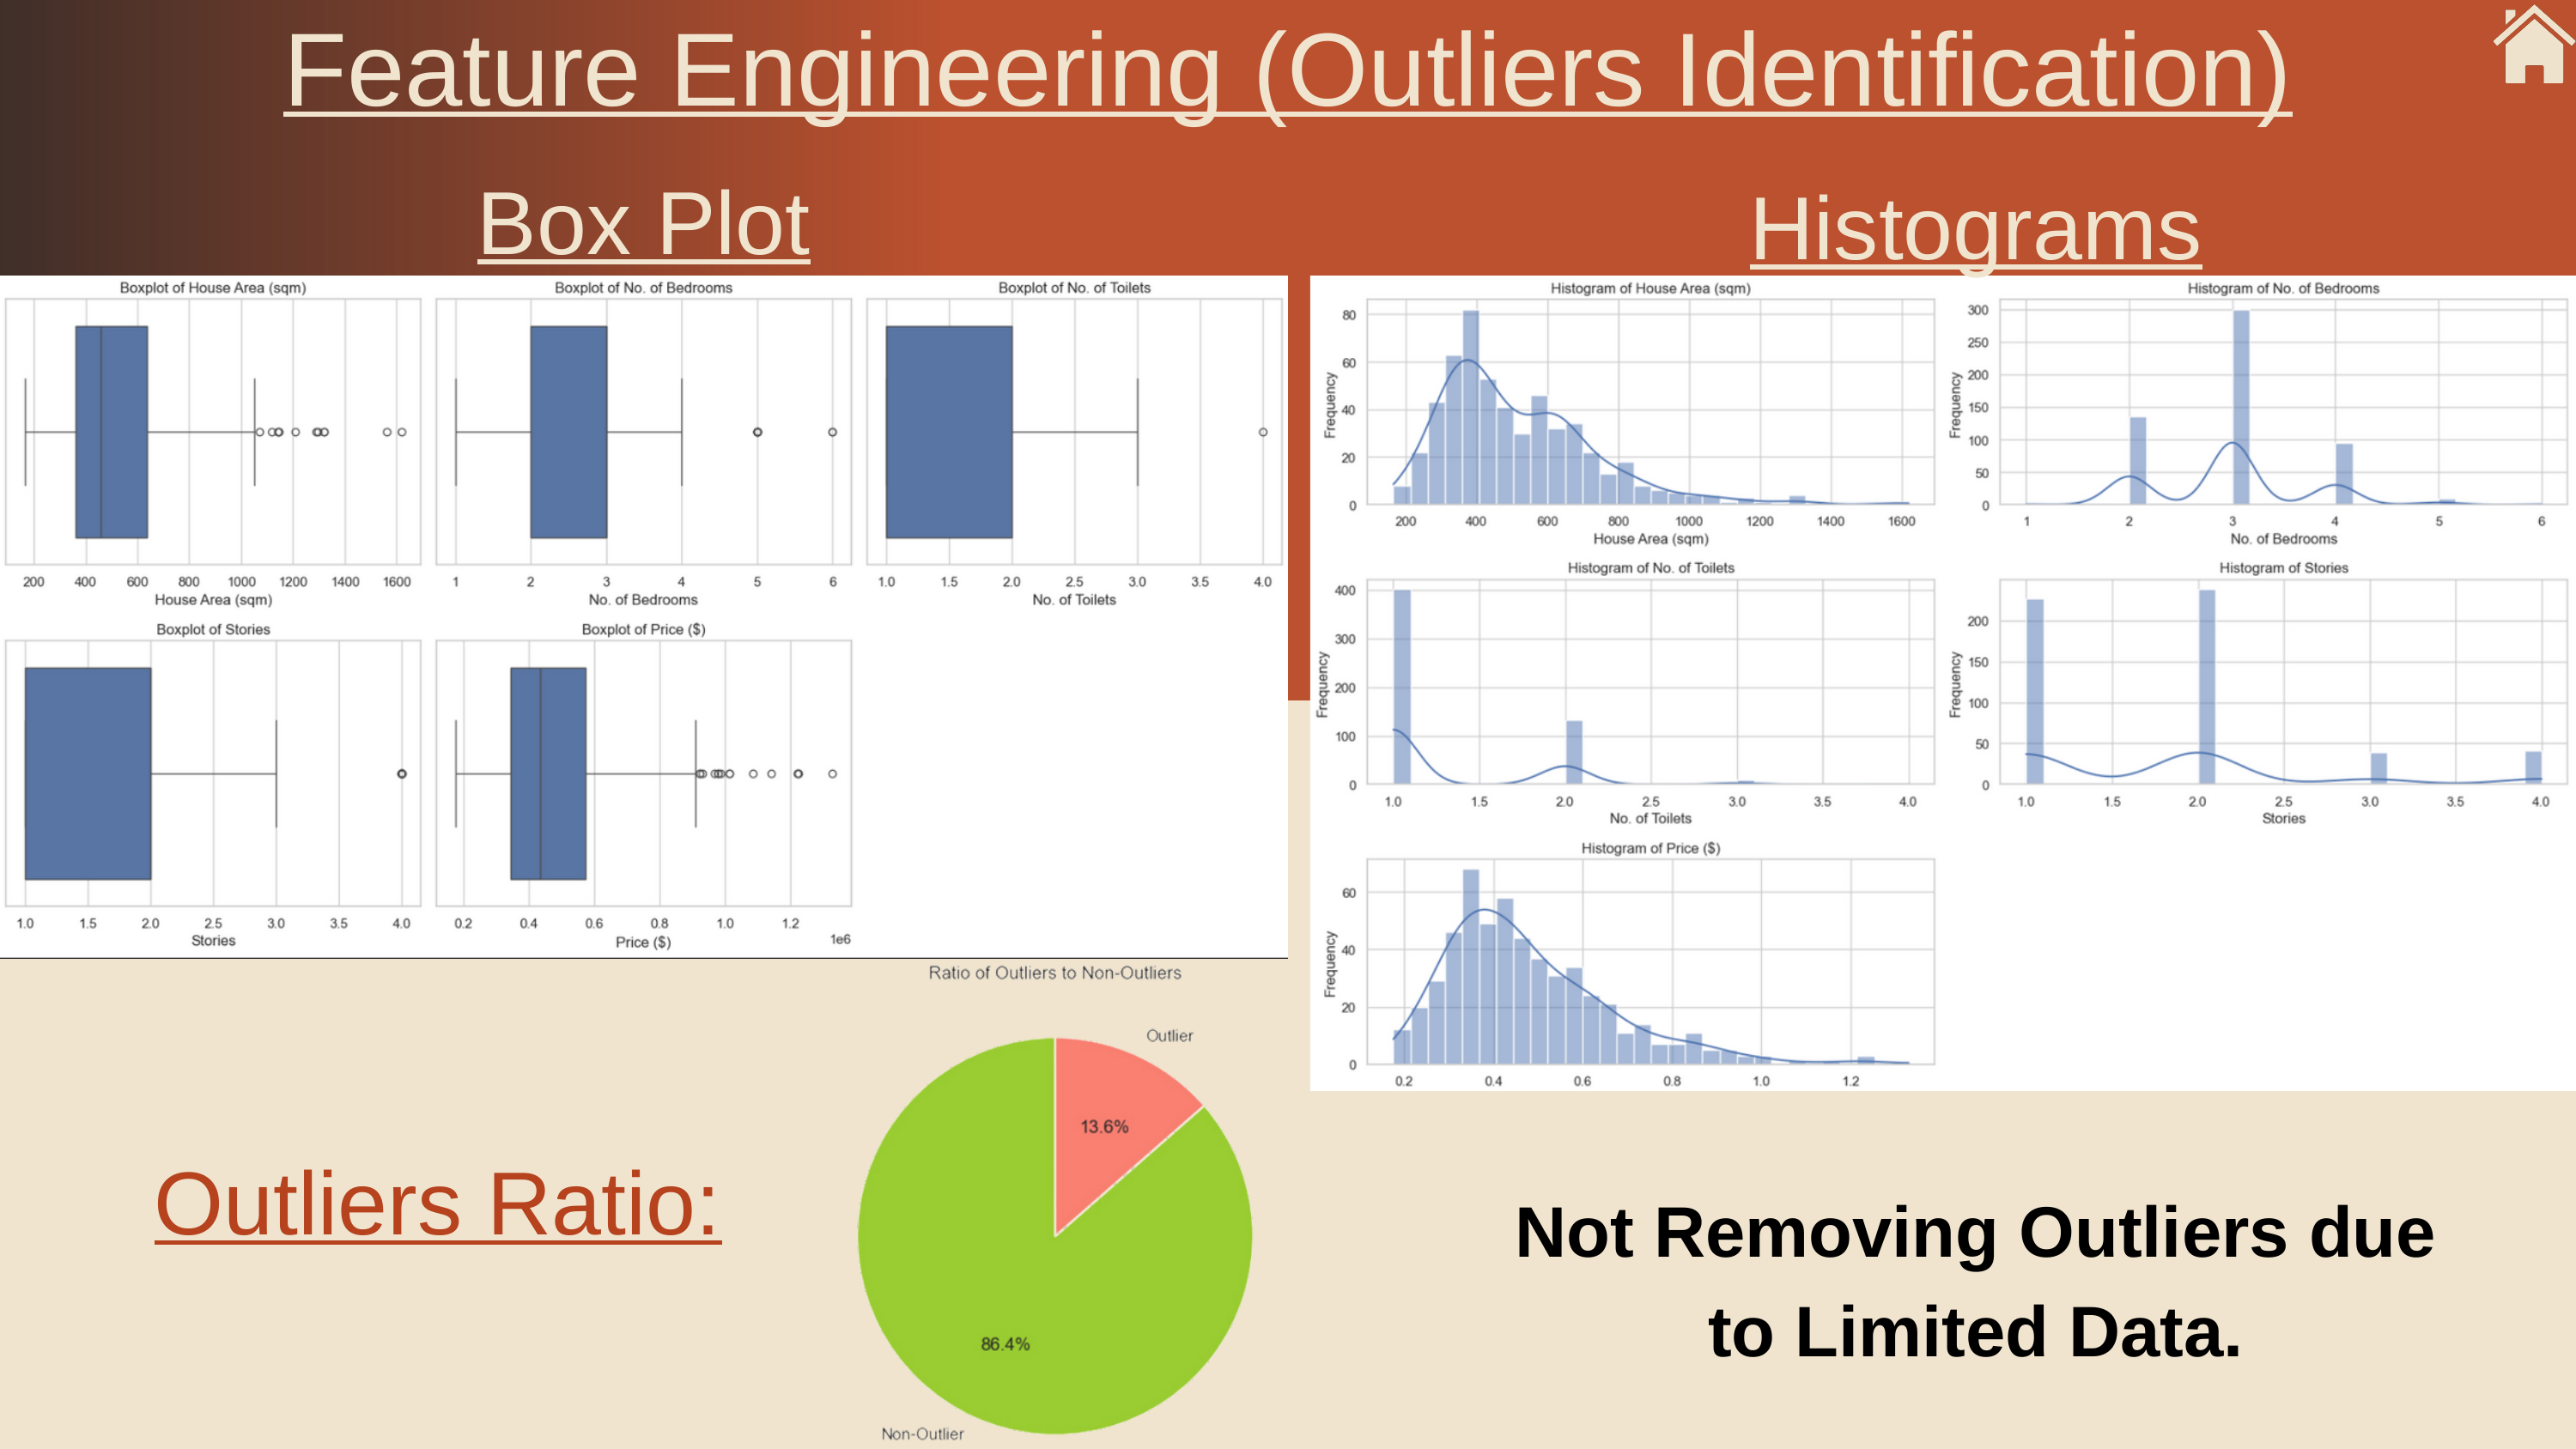

Feature Engineering (Outliers Identification)
Box Plot
Histograms

Outliers Ratio:
Not Removing Outliers due to Limited Data.